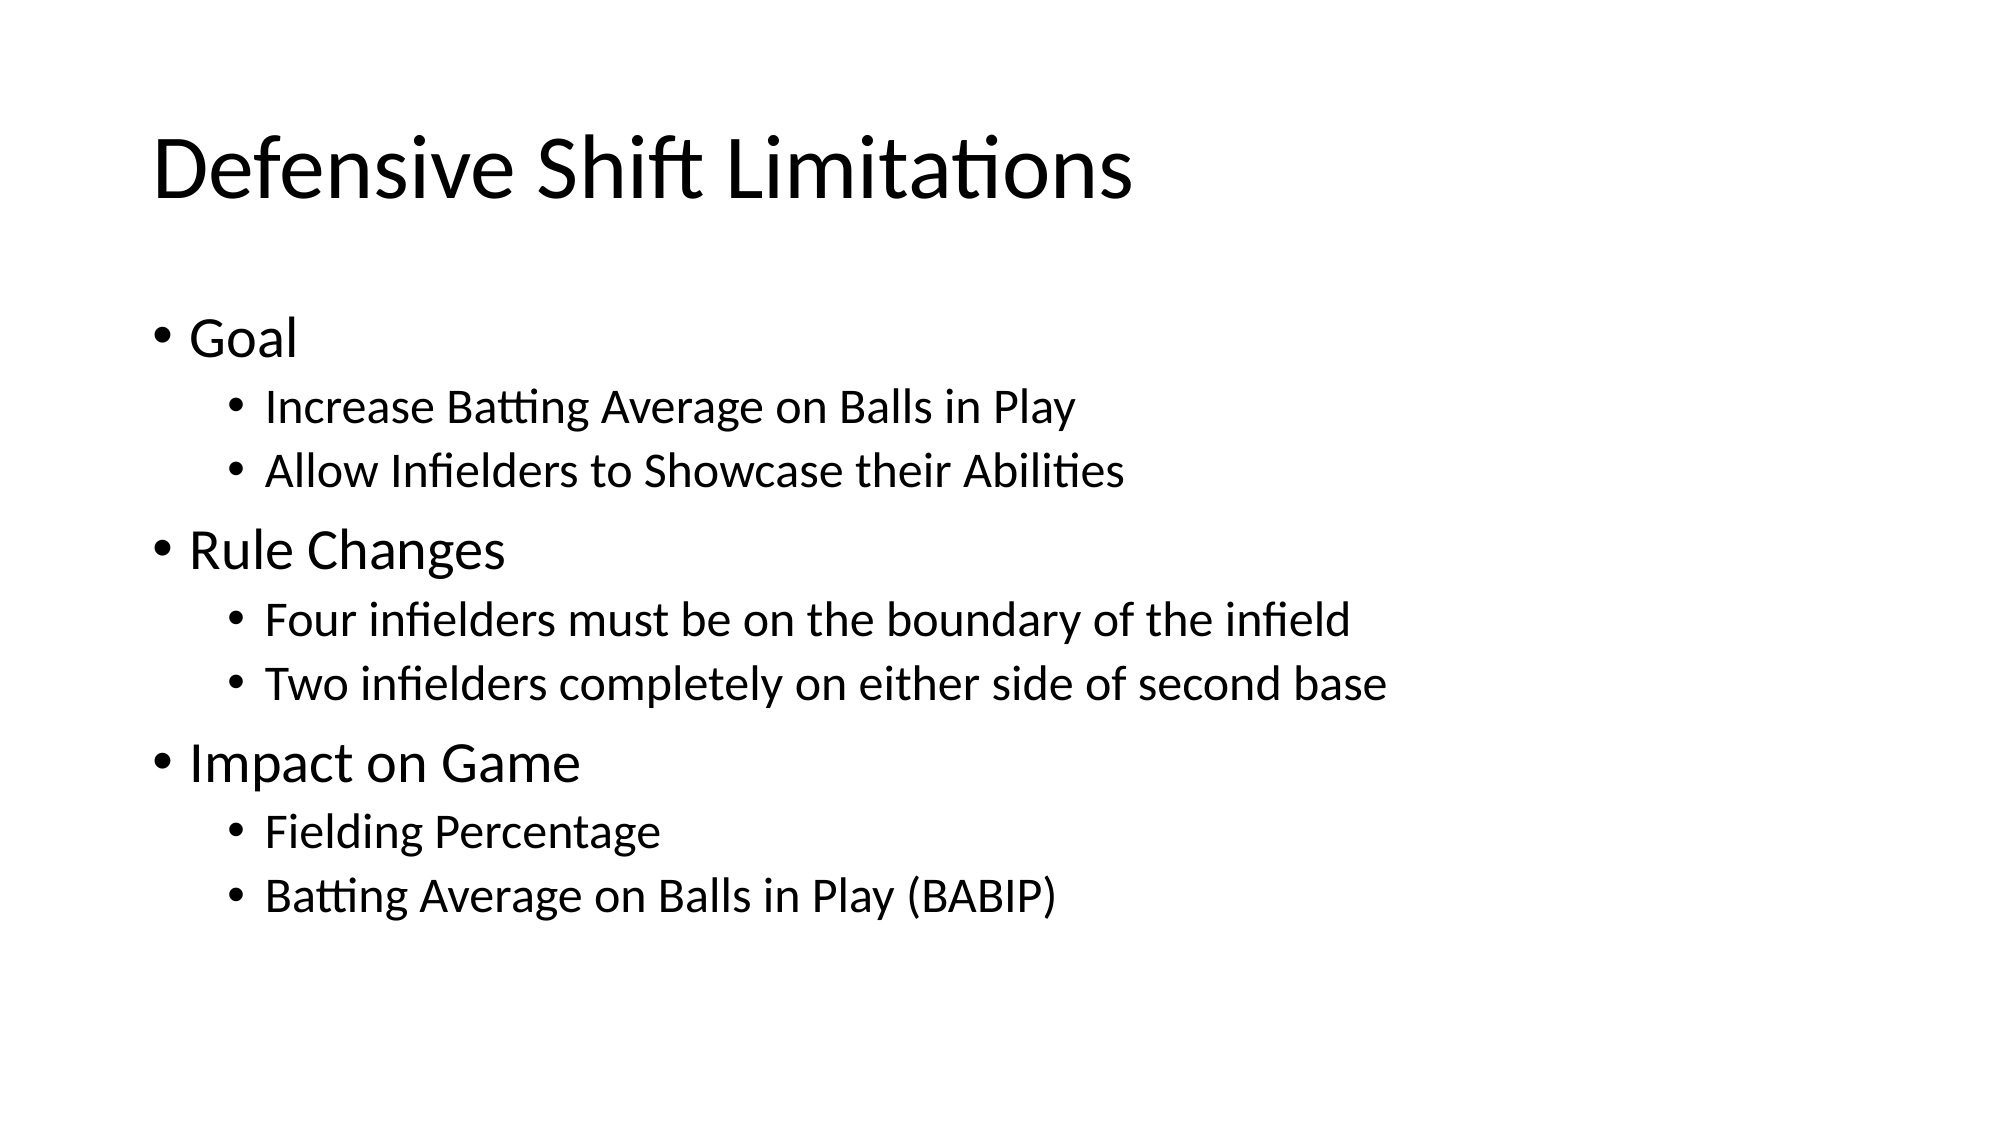

# Defensive Shift Limitations
Goal
Increase Batting Average on Balls in Play
Allow Infielders to Showcase their Abilities
Rule Changes
Four infielders must be on the boundary of the infield
Two infielders completely on either side of second base
Impact on Game
Fielding Percentage
Batting Average on Balls in Play (BABIP)